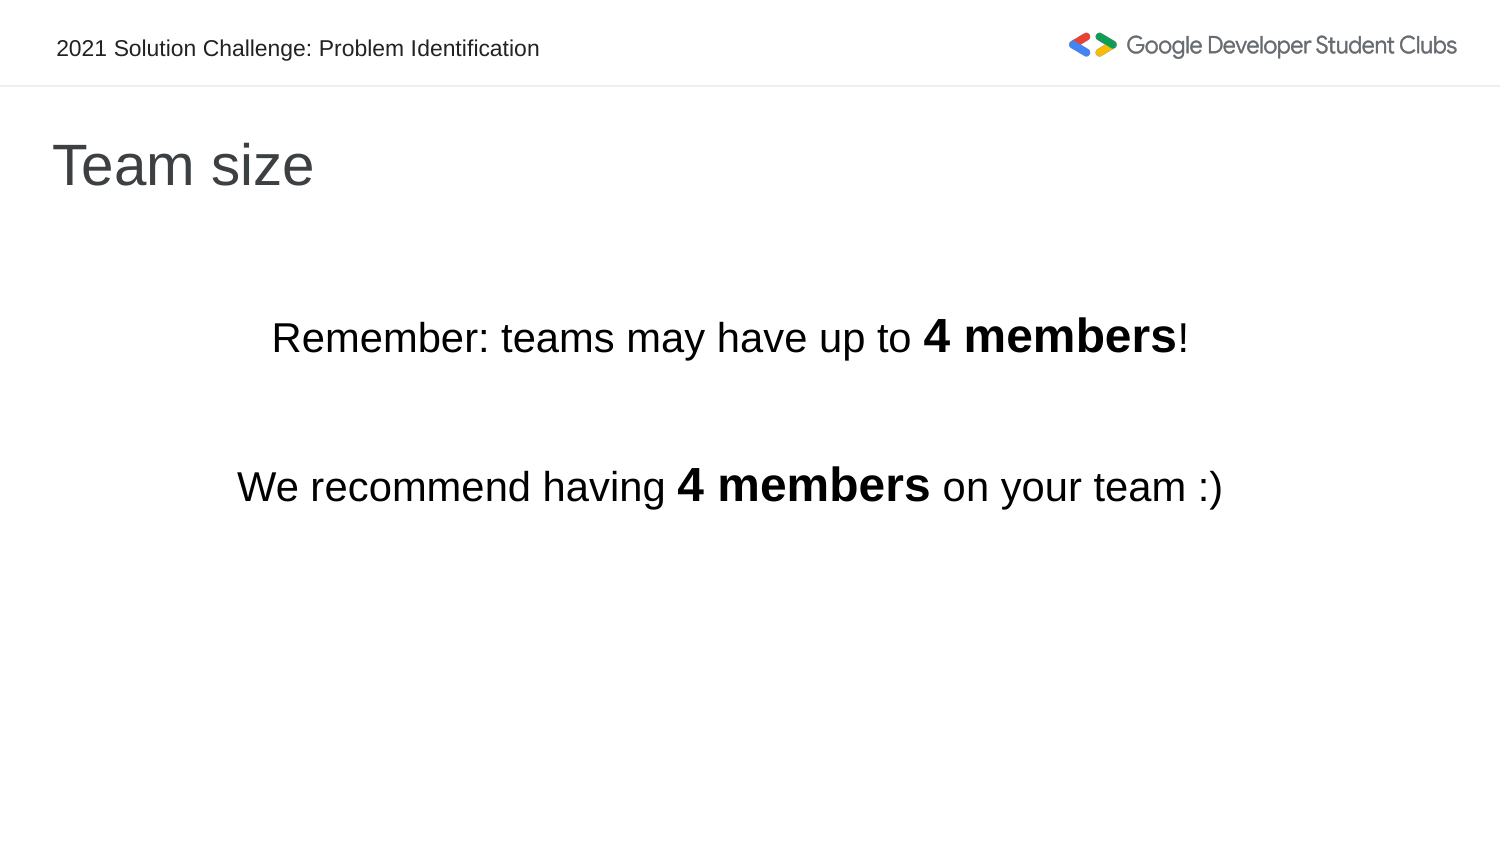

Team size
Remember: teams may have up to 4 members!

We recommend having 4 members on your team :)